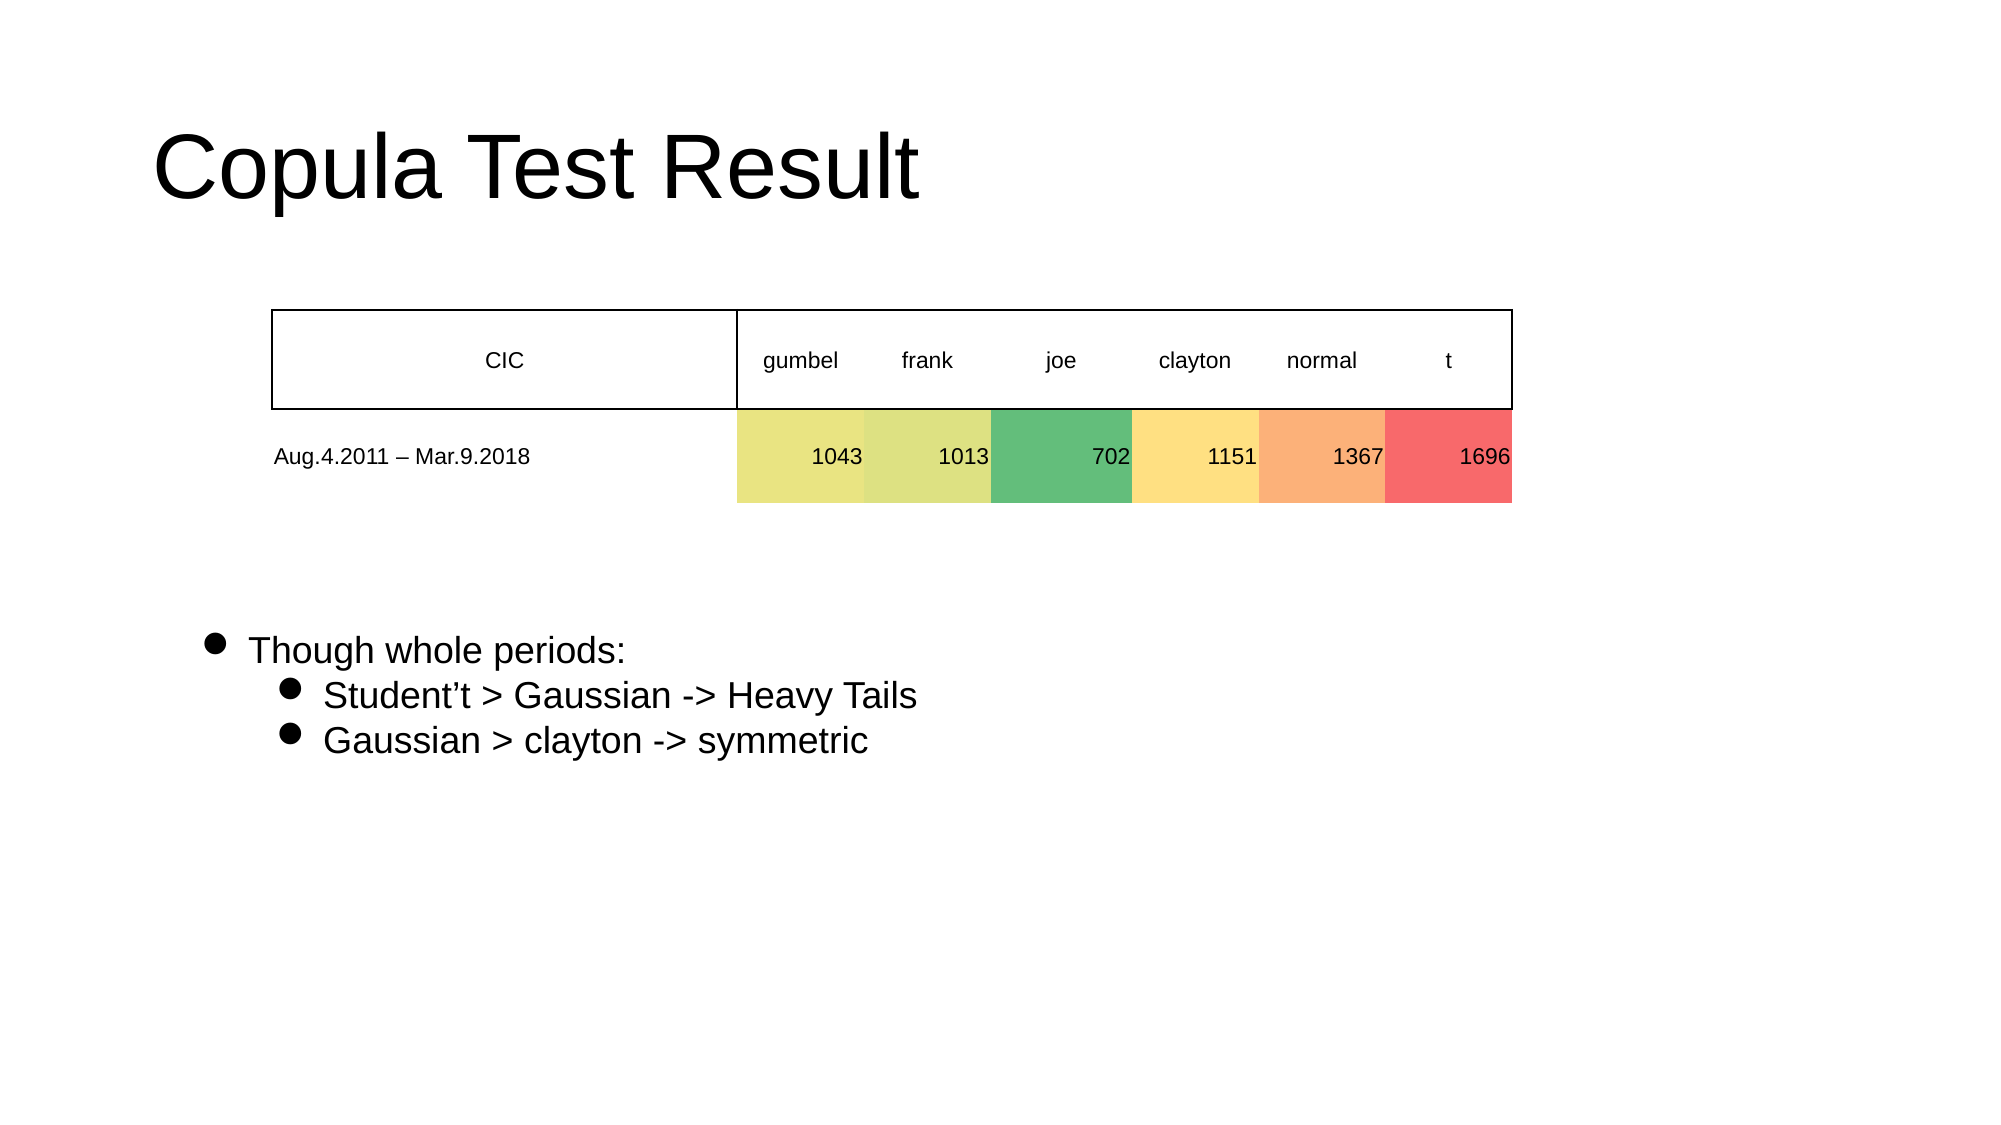

# Copula Test Result
| CIC | gumbel | frank | joe | clayton | normal | t |
| --- | --- | --- | --- | --- | --- | --- |
| Aug.4.2011 – Mar.9.2018 | 1043 | 1013 | 702 | 1151 | 1367 | 1696 |
Though whole periods:
Student’t > Gaussian -> Heavy Tails
Gaussian > clayton -> symmetric